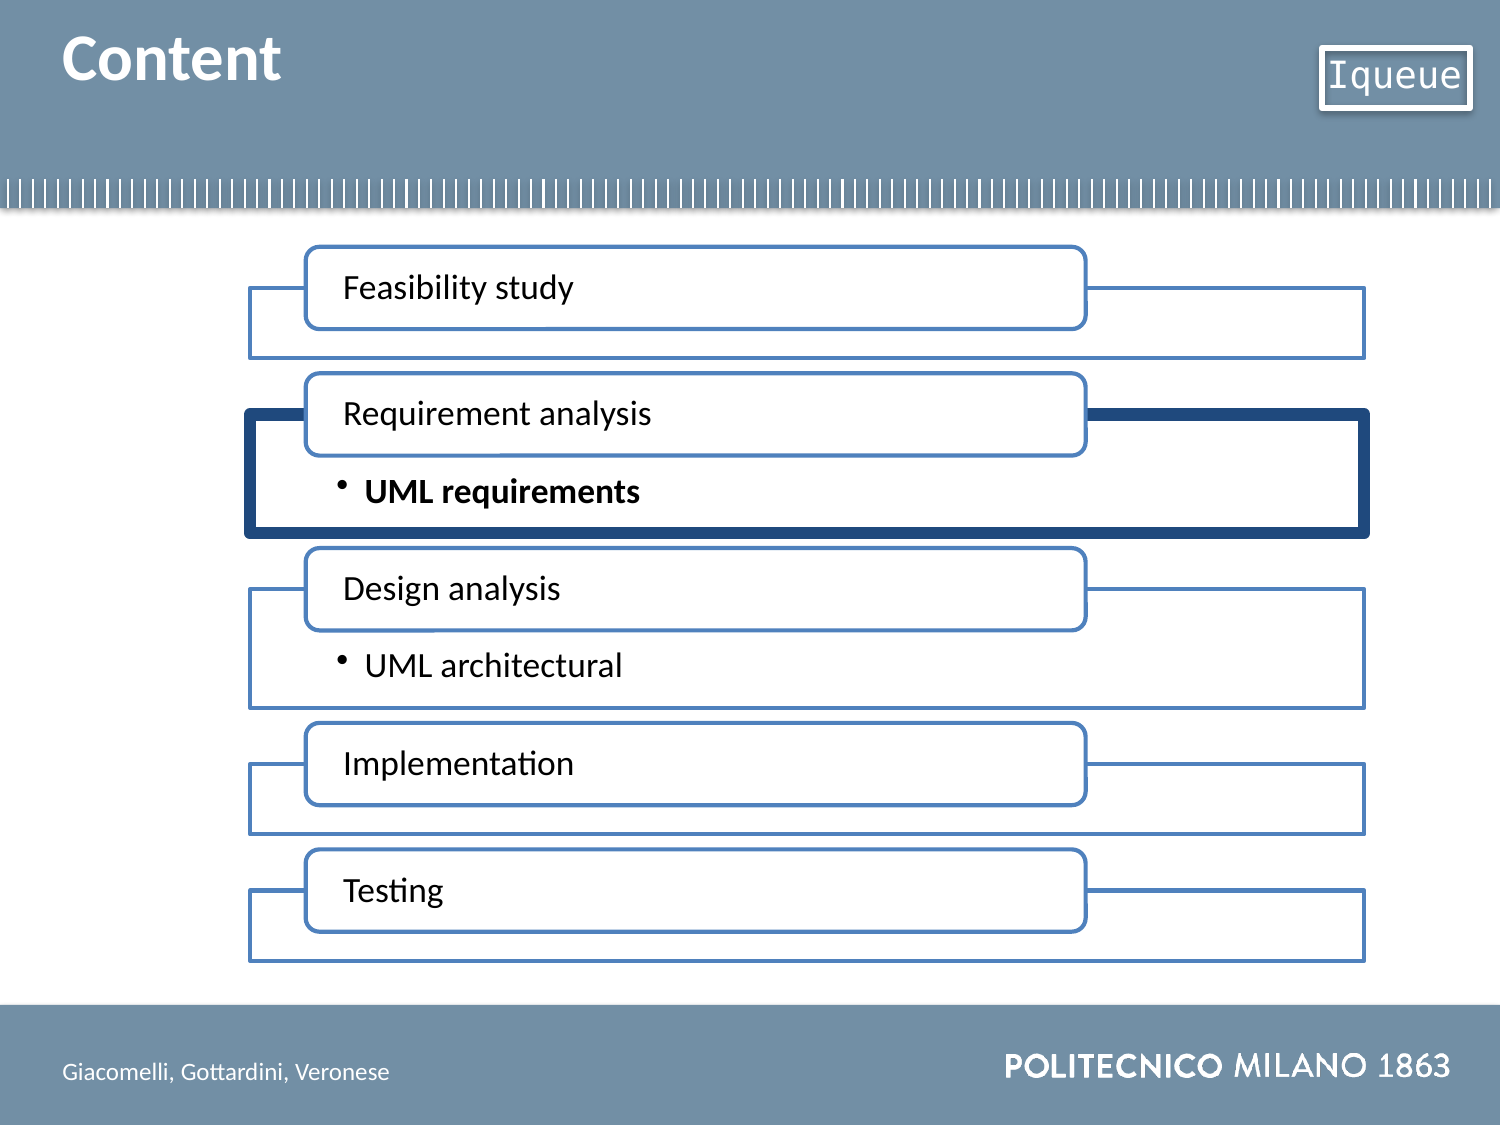

# Content
𝙸𝚚𝚞𝚎𝚞𝚎

Feasibility study
UML requirements
Requirement analysis
UML architectural
Design analysis
Implementation
Testing
Giacomelli, Gottardini, Veronese